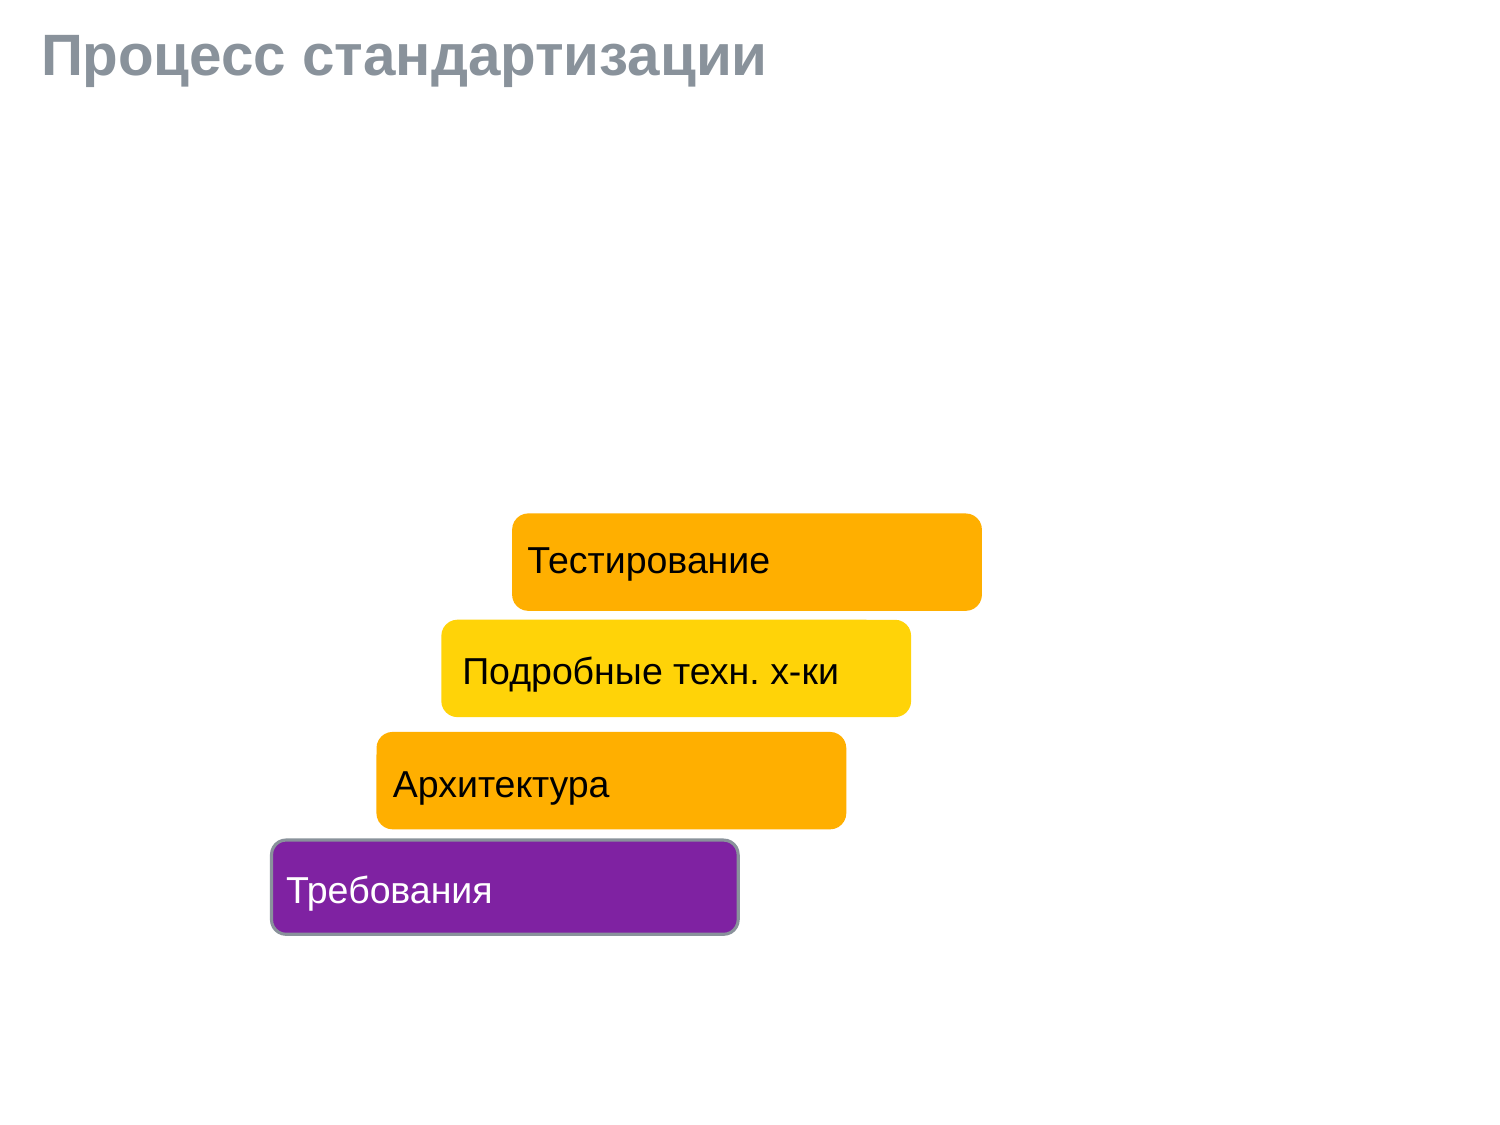

# Процесс стандартизации

Тестирование

Подробные техн. х-ки

Blended
Learning
Архитектура

Требования